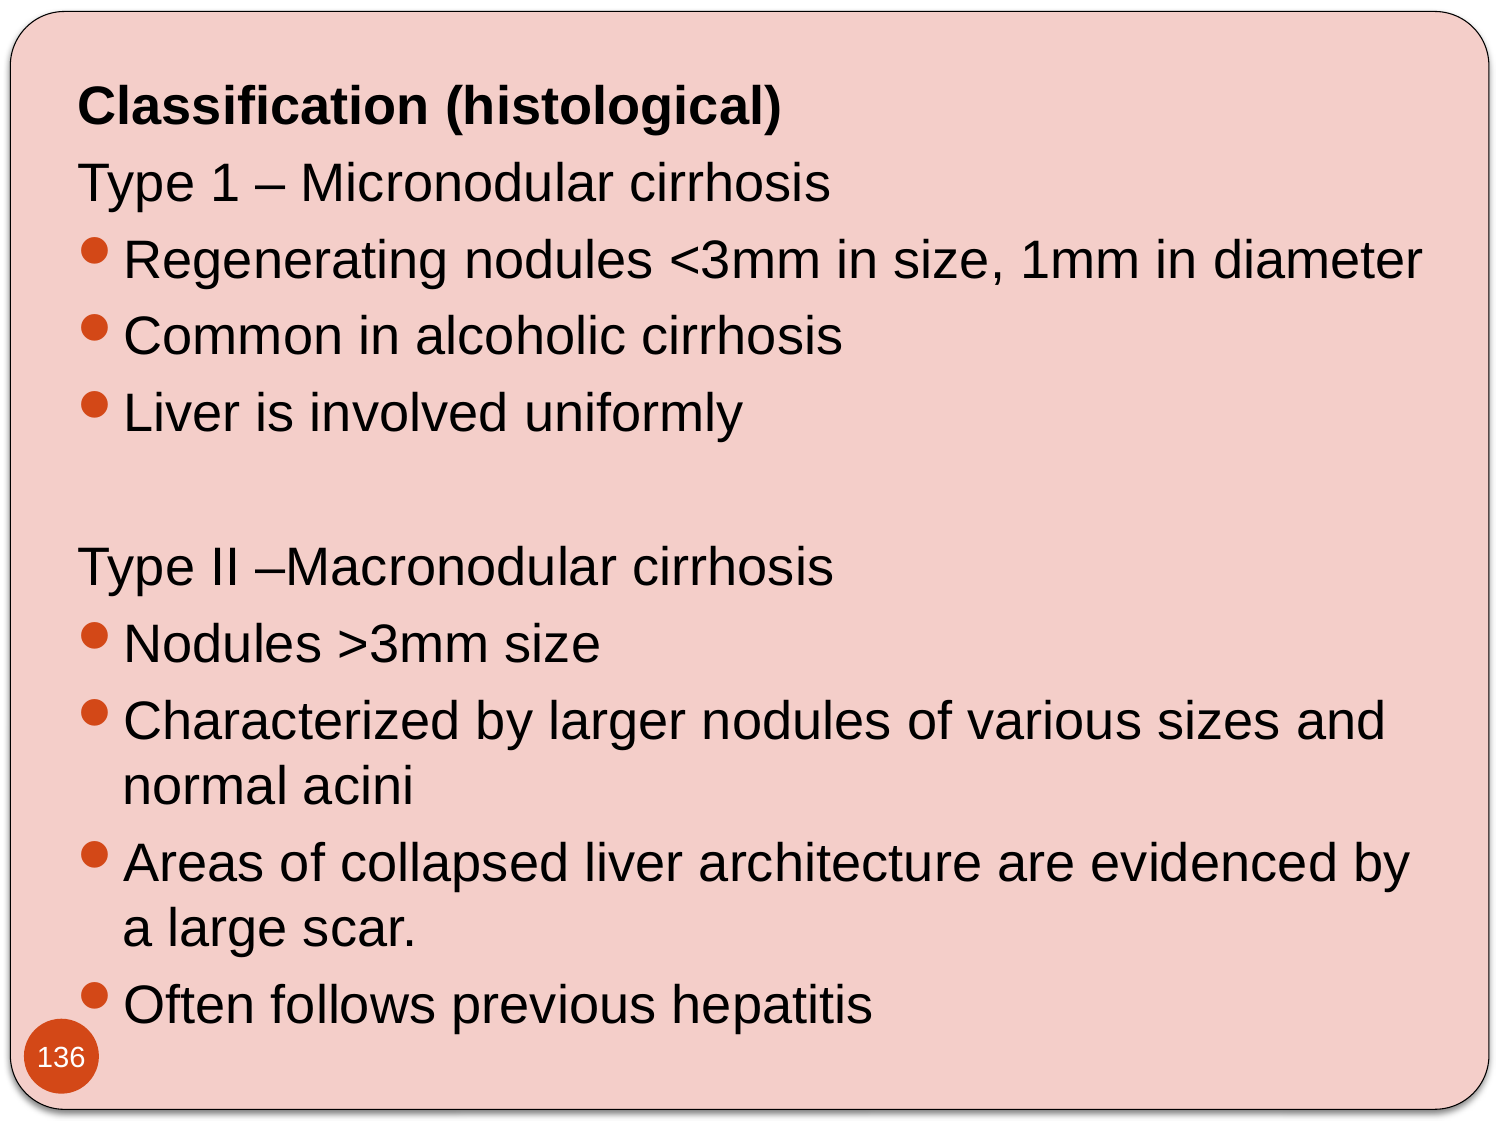

Classification (histological)
Type 1 – Micronodular cirrhosis
Regenerating nodules <3mm in size, 1mm in diameter
Common in alcoholic cirrhosis
Liver is involved uniformly

Type II –Macronodular cirrhosis
Nodules >3mm size
Characterized by larger nodules of various sizes and normal acini
Areas of collapsed liver architecture are evidenced by a large scar.
Often follows previous hepatitis

136